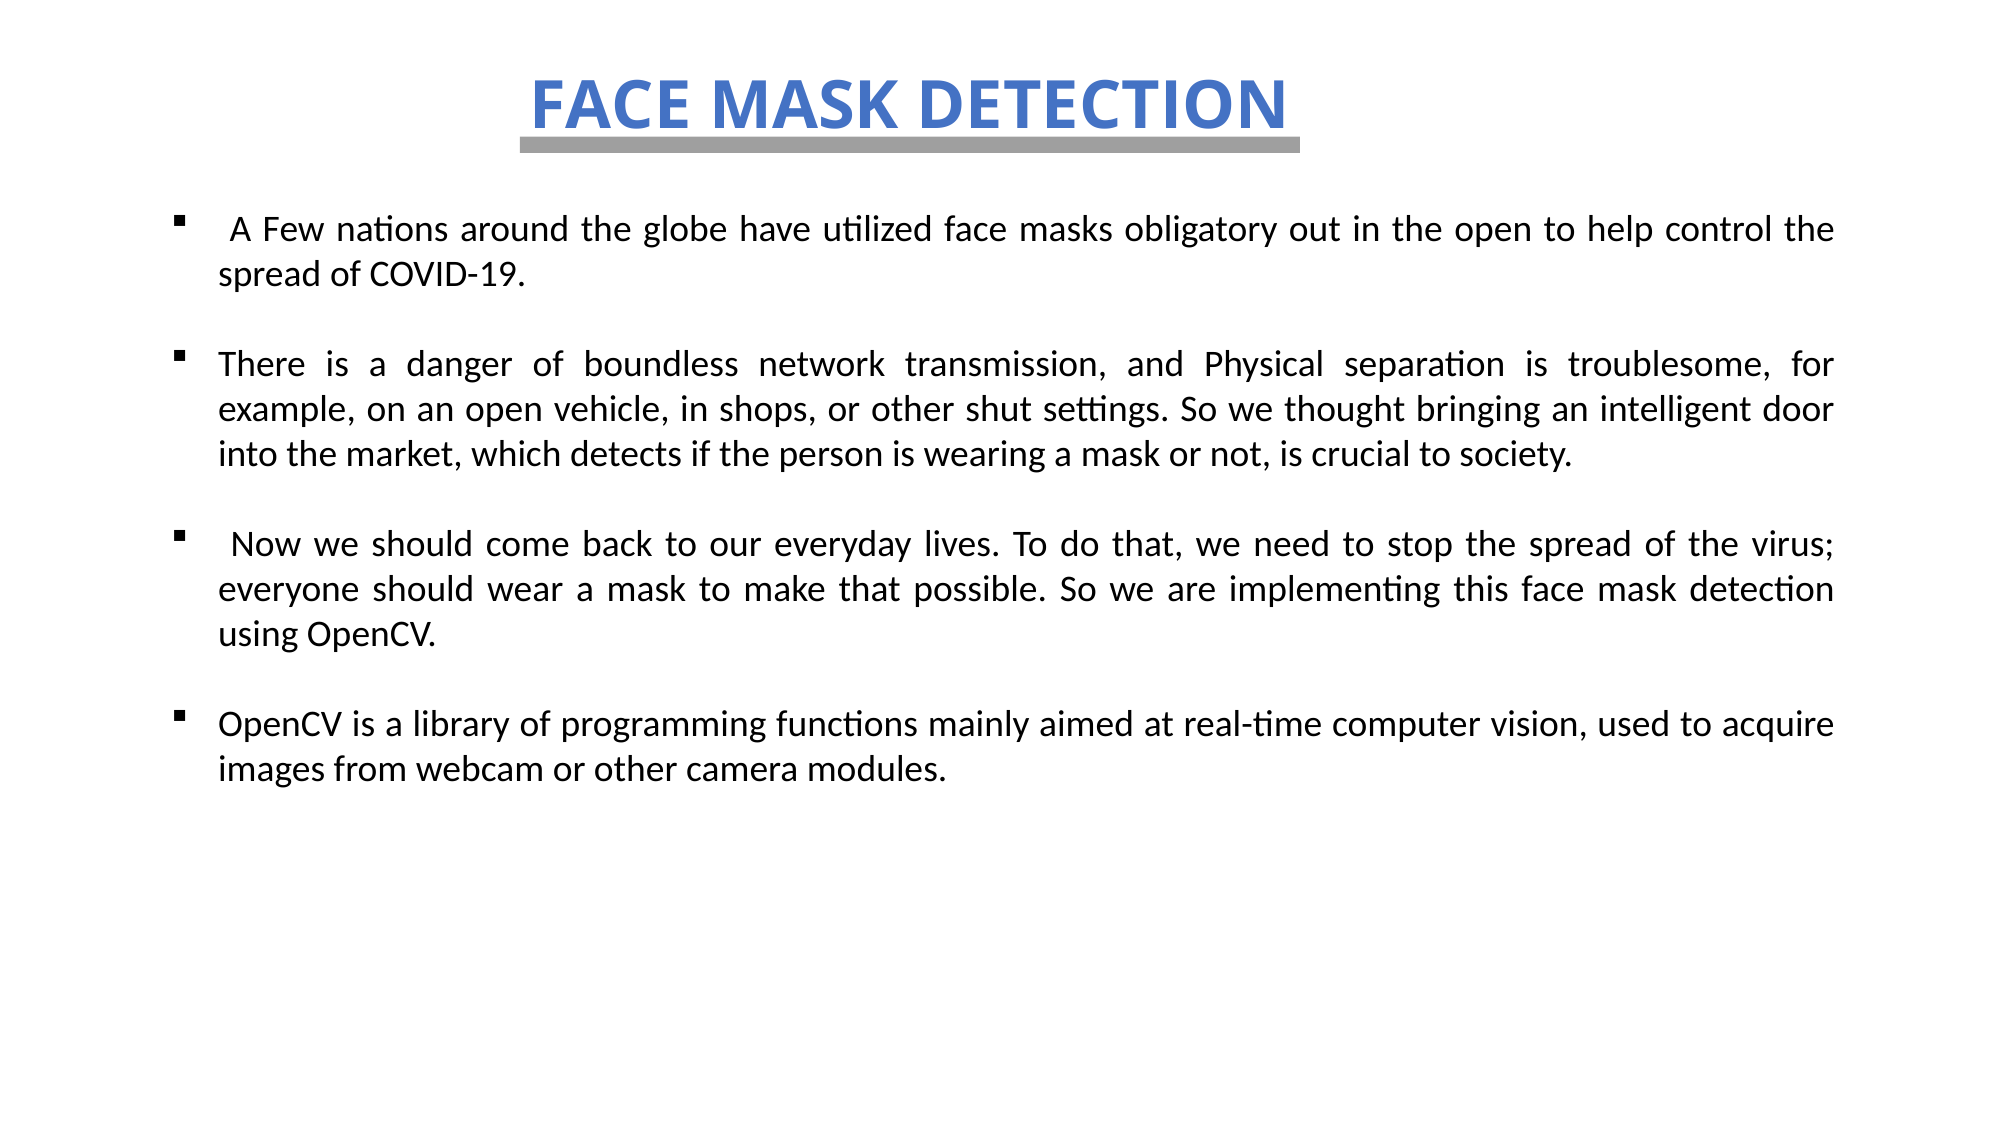

FACE MASK DETECTION

 A Few nations around the globe have utilized face masks obligatory out in the open to help control the spread of COVID-19.

There is a danger of boundless network transmission, and Physical separation is troublesome, for example, on an open vehicle, in shops, or other shut settings. So we thought bringing an intelligent door into the market, which detects if the person is wearing a mask or not, is crucial to society.

 Now we should come back to our everyday lives. To do that, we need to stop the spread of the virus; everyone should wear a mask to make that possible. So we are implementing this face mask detection using OpenCV.

OpenCV is a library of programming functions mainly aimed at real-time computer vision, used to acquire images from webcam or other camera modules.